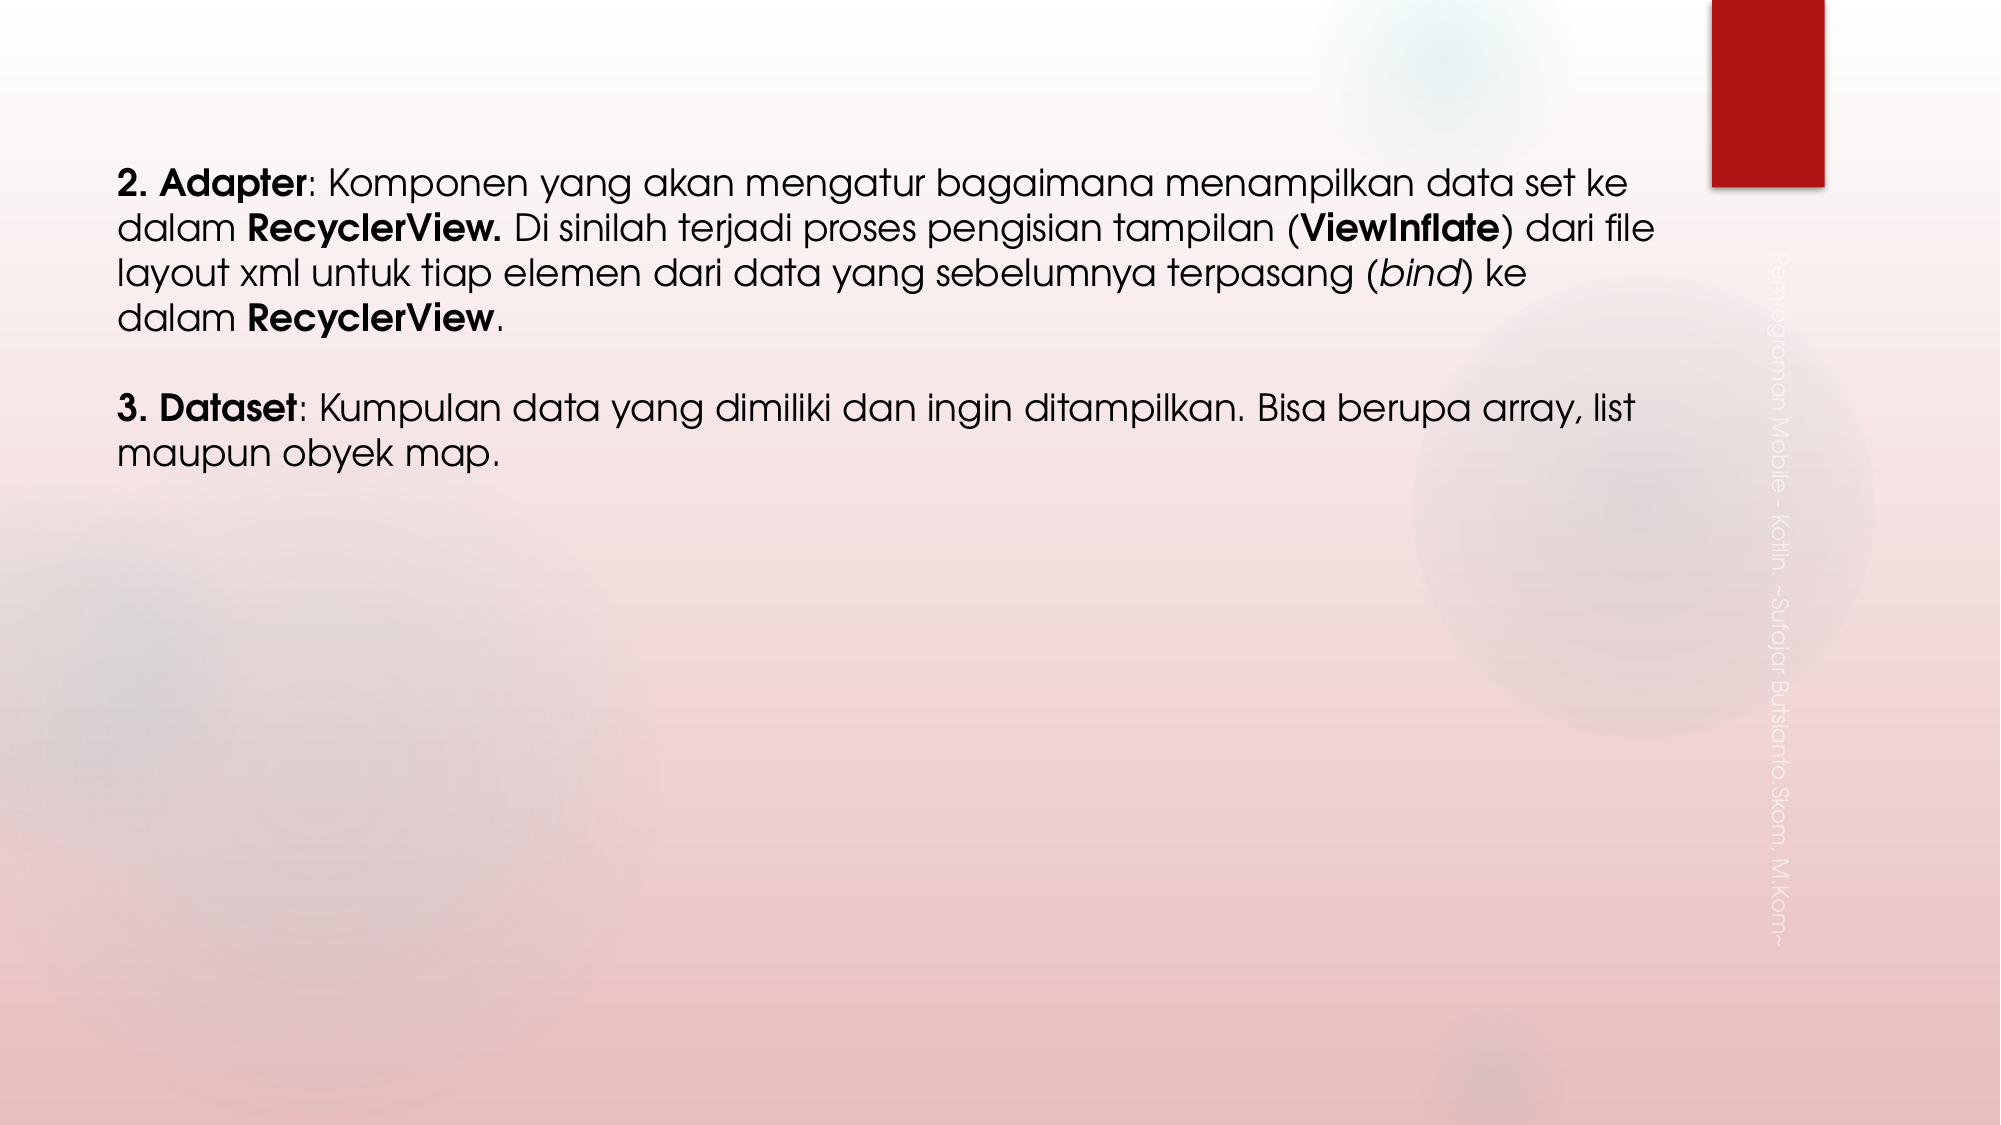

2. Adapter: Komponen yang akan mengatur bagaimana menampilkan data set ke dalam RecyclerView. Di sinilah terjadi proses pengisian tampilan (ViewInflate) dari file layout xml untuk tiap elemen dari data yang sebelumnya terpasang (bind) ke dalam RecyclerView.

3. Dataset: Kumpulan data yang dimiliki dan ingin ditampilkan. Bisa berupa array, list maupun obyek map.

Pemrogroman Mobile - Kotlin. ~Sufajar Butsianto.Skom, M.Kom~